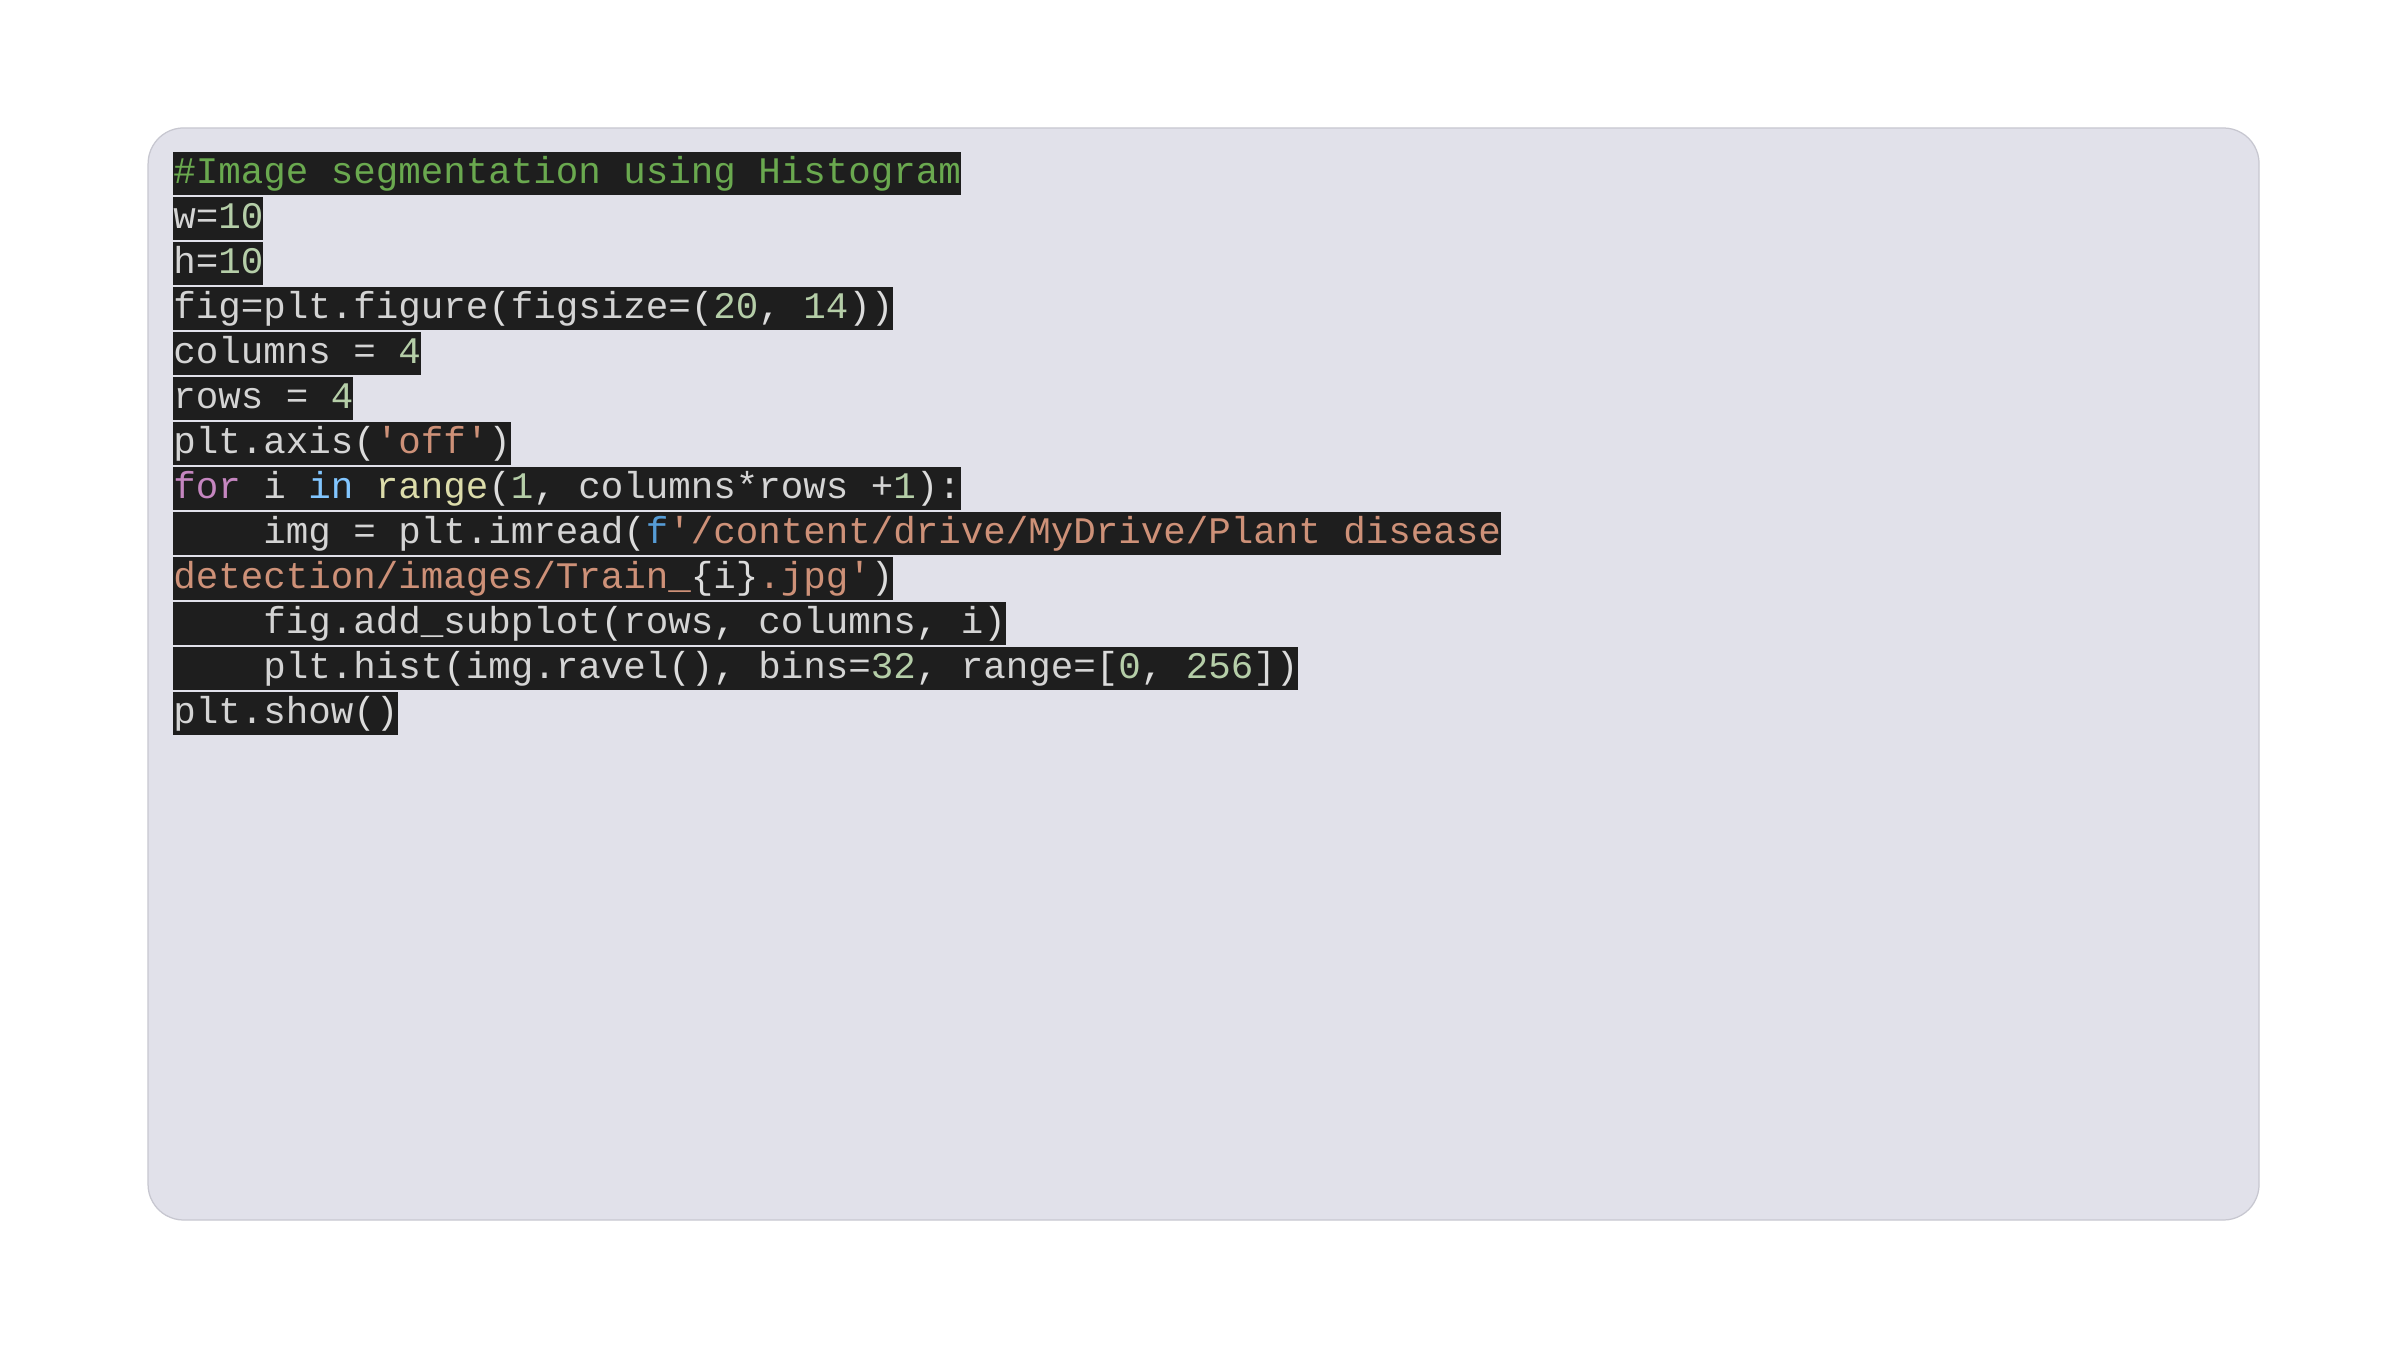

#Image segmentation using Histogram
w=10
h=10
fig=plt.figure(figsize=(20, 14))
columns = 4
rows = 4
plt.axis('off')
for i in range(1, columns*rows +1):
    img = plt.imread(f'/content/drive/MyDrive/Plant disease detection/images/Train_{i}.jpg')
    fig.add_subplot(rows, columns, i)
    plt.hist(img.ravel(), bins=32, range=[0, 256])
plt.show()